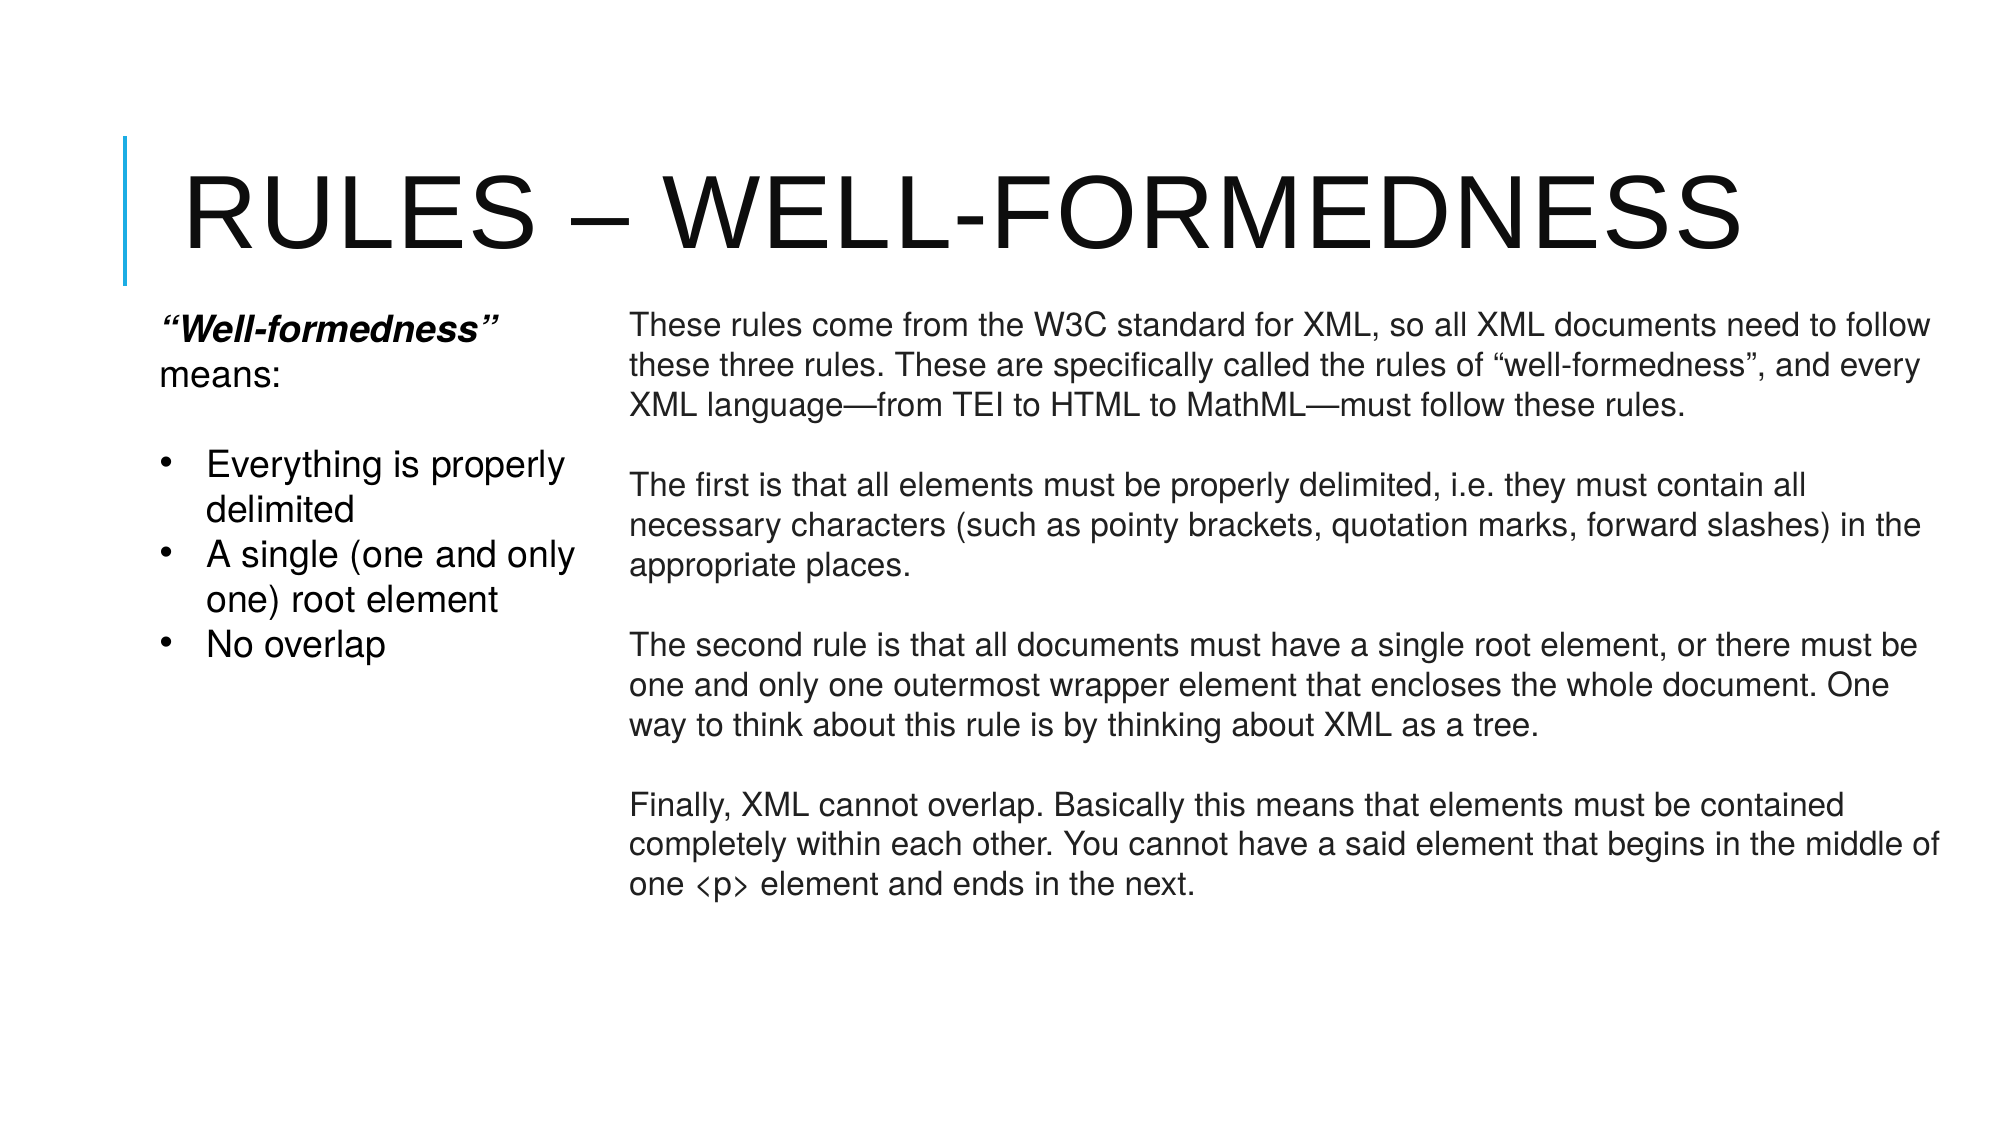

# Rules – Well-Formedness
These rules come from the W3C standard for XML, so all XML documents need to follow these three rules. These are specifically called the rules of “well-formedness”, and every XML language—from TEI to HTML to MathML—must follow these rules.

The first is that all elements must be properly delimited, i.e. they must contain all necessary characters (such as pointy brackets, quotation marks, forward slashes) in the appropriate places.

The second rule is that all documents must have a single root element, or there must be one and only one outermost wrapper element that encloses the whole document. One way to think about this rule is by thinking about XML as a tree.

Finally, XML cannot overlap. Basically this means that elements must be contained completely within each other. You cannot have a said element that begins in the middle of one <p> element and ends in the next.
“Well-formedness” means:

Everything is properly delimited
A single (one and only one) root element
No overlap